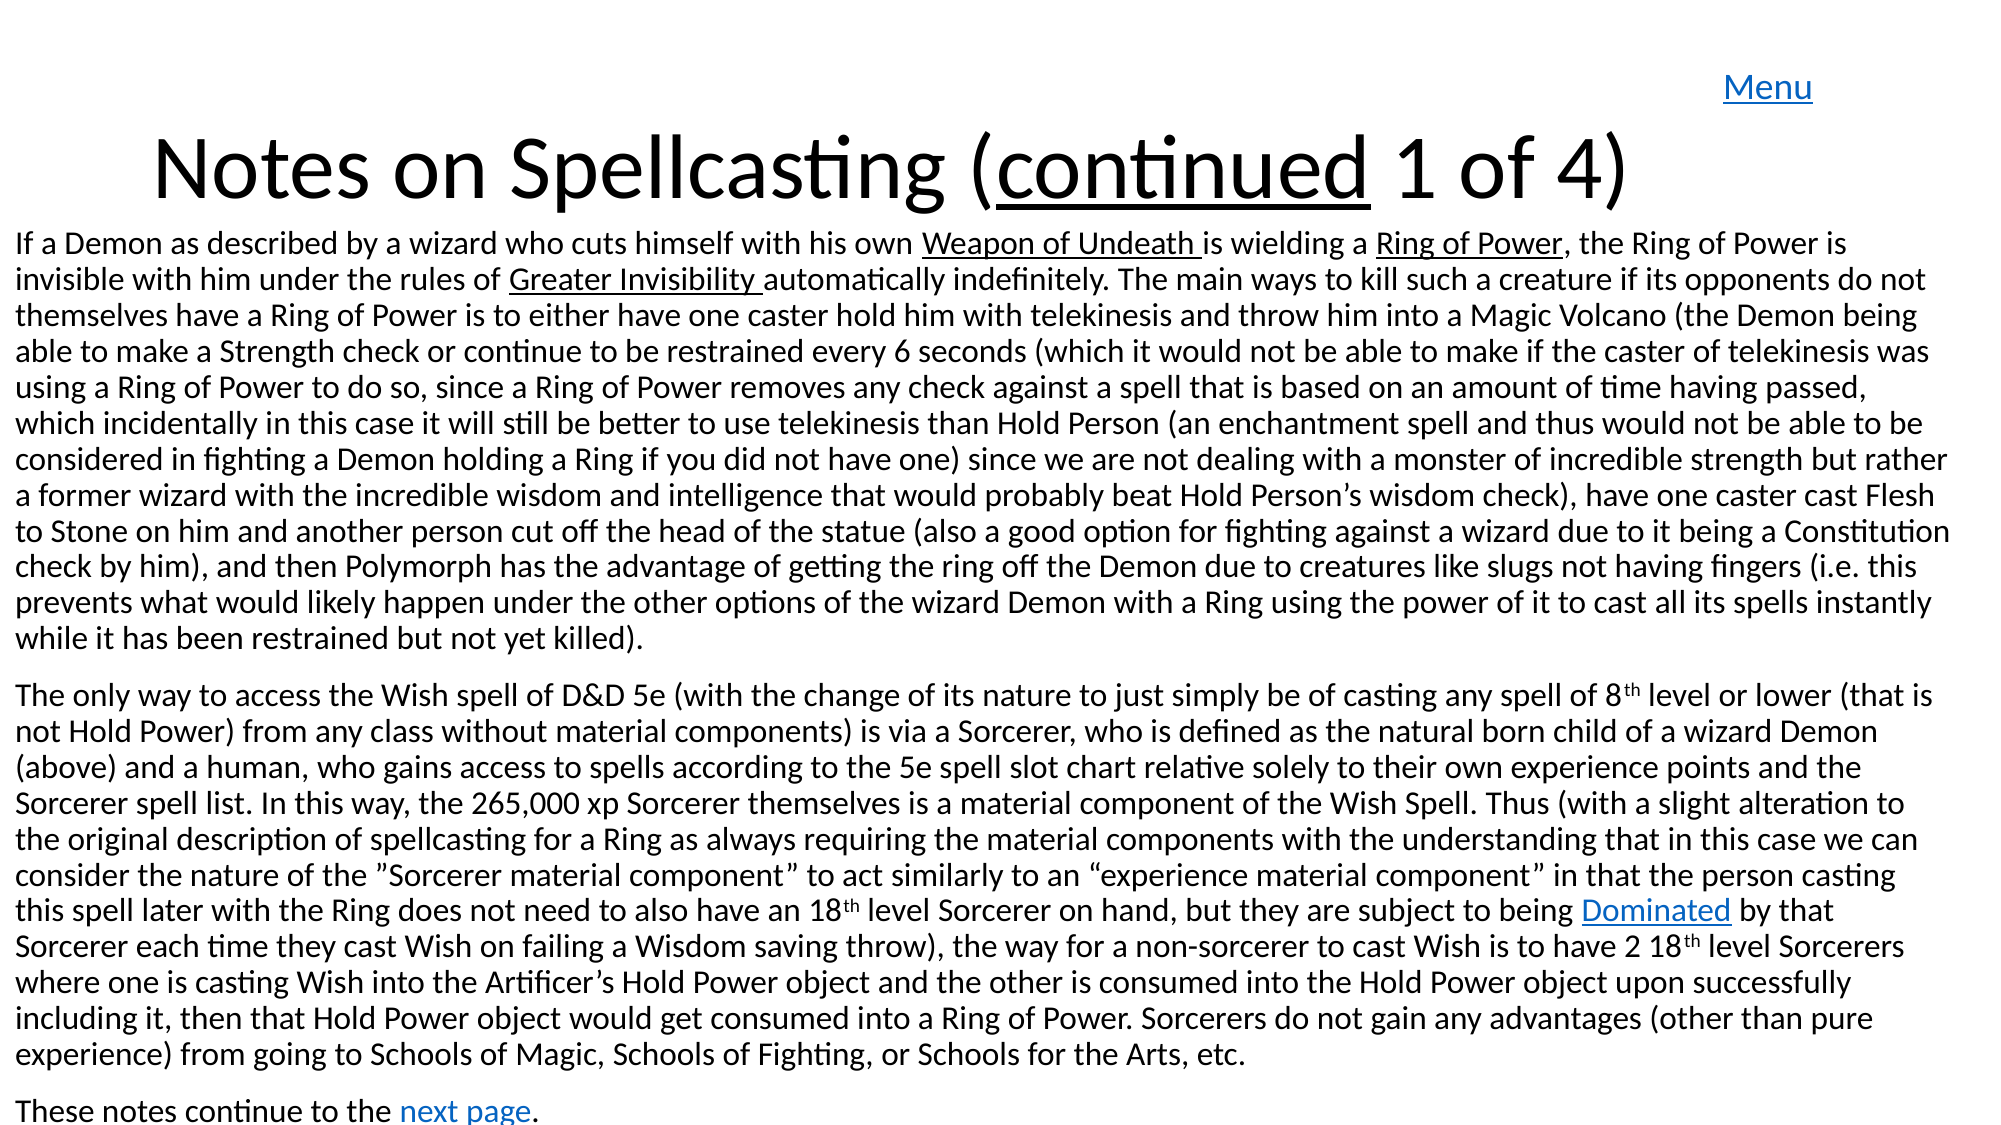

Menu
# Notes on Spellcasting (continued 1 of 4)
If a Demon as described by a wizard who cuts himself with his own Weapon of Undeath is wielding a Ring of Power, the Ring of Power is invisible with him under the rules of Greater Invisibility automatically indefinitely. The main ways to kill such a creature if its opponents do not themselves have a Ring of Power is to either have one caster hold him with telekinesis and throw him into a Magic Volcano (the Demon being able to make a Strength check or continue to be restrained every 6 seconds (which it would not be able to make if the caster of telekinesis was using a Ring of Power to do so, since a Ring of Power removes any check against a spell that is based on an amount of time having passed, which incidentally in this case it will still be better to use telekinesis than Hold Person (an enchantment spell and thus would not be able to be considered in fighting a Demon holding a Ring if you did not have one) since we are not dealing with a monster of incredible strength but rather a former wizard with the incredible wisdom and intelligence that would probably beat Hold Person’s wisdom check), have one caster cast Flesh to Stone on him and another person cut off the head of the statue (also a good option for fighting against a wizard due to it being a Constitution check by him), and then Polymorph has the advantage of getting the ring off the Demon due to creatures like slugs not having fingers (i.e. this prevents what would likely happen under the other options of the wizard Demon with a Ring using the power of it to cast all its spells instantly while it has been restrained but not yet killed).
The only way to access the Wish spell of D&D 5e (with the change of its nature to just simply be of casting any spell of 8th level or lower (that is not Hold Power) from any class without material components) is via a Sorcerer, who is defined as the natural born child of a wizard Demon (above) and a human, who gains access to spells according to the 5e spell slot chart relative solely to their own experience points and the Sorcerer spell list. In this way, the 265,000 xp Sorcerer themselves is a material component of the Wish Spell. Thus (with a slight alteration to the original description of spellcasting for a Ring as always requiring the material components with the understanding that in this case we can consider the nature of the ”Sorcerer material component” to act similarly to an “experience material component” in that the person casting this spell later with the Ring does not need to also have an 18th level Sorcerer on hand, but they are subject to being Dominated by that Sorcerer each time they cast Wish on failing a Wisdom saving throw), the way for a non-sorcerer to cast Wish is to have 2 18th level Sorcerers where one is casting Wish into the Artificer’s Hold Power object and the other is consumed into the Hold Power object upon successfully including it, then that Hold Power object would get consumed into a Ring of Power. Sorcerers do not gain any advantages (other than pure experience) from going to Schools of Magic, Schools of Fighting, or Schools for the Arts, etc.
These notes continue to the next page.